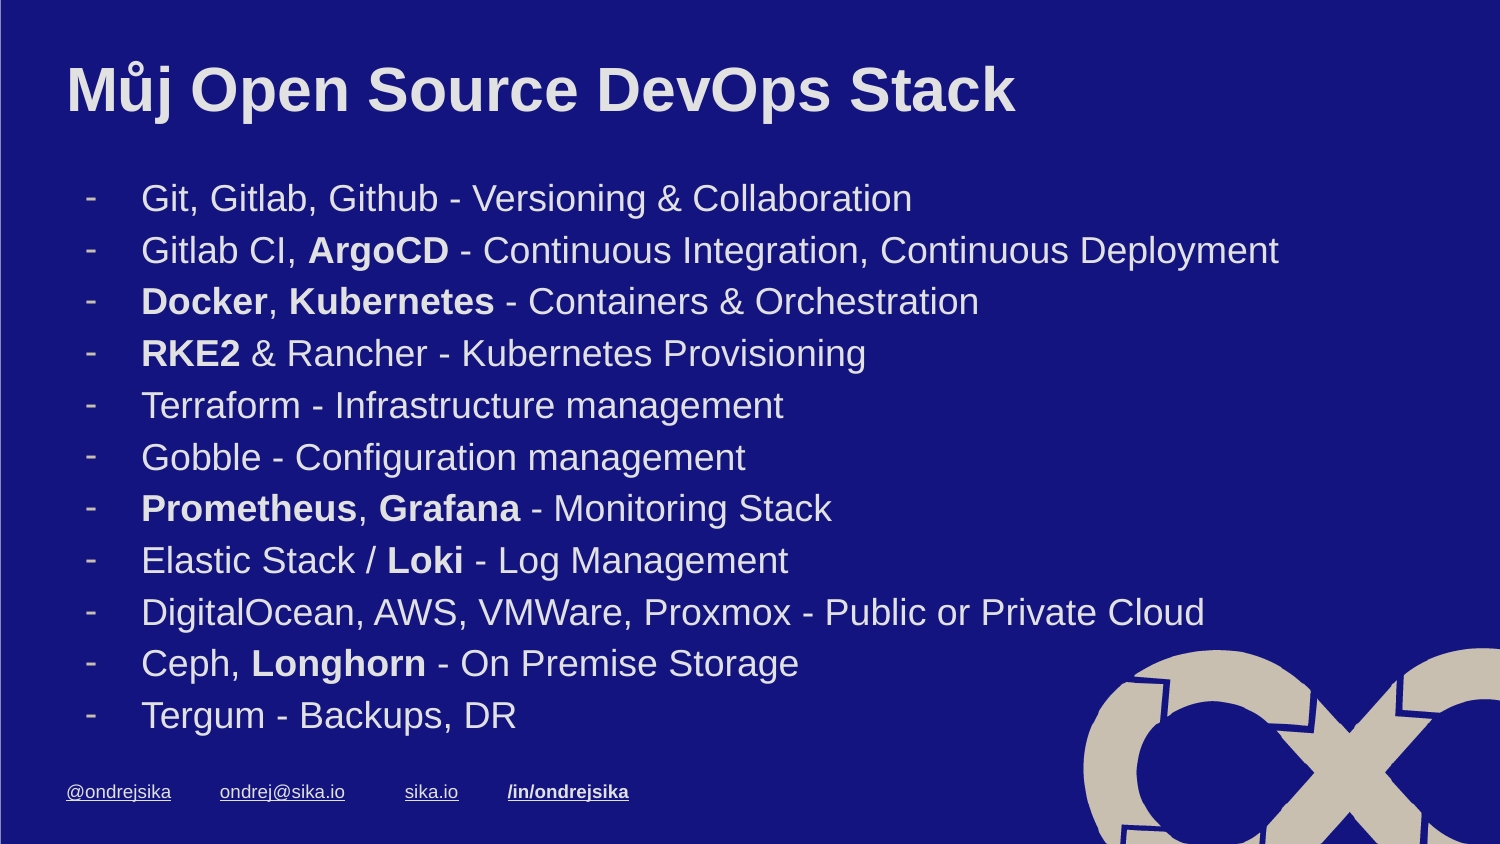

# Můj Open Source DevOps Stack
Git, Gitlab, Github - Versioning & Collaboration
Gitlab CI, ArgoCD - Continuous Integration, Continuous Deployment
Docker, Kubernetes - Containers & Orchestration
RKE2 & Rancher - Kubernetes Provisioning
Terraform - Infrastructure management
Gobble - Configuration management
Prometheus, Grafana - Monitoring Stack
Elastic Stack / Loki - Log Management
DigitalOcean, AWS, VMWare, Proxmox - Public or Private Cloud
Ceph, Longhorn - On Premise Storage
Tergum - Backups, DR